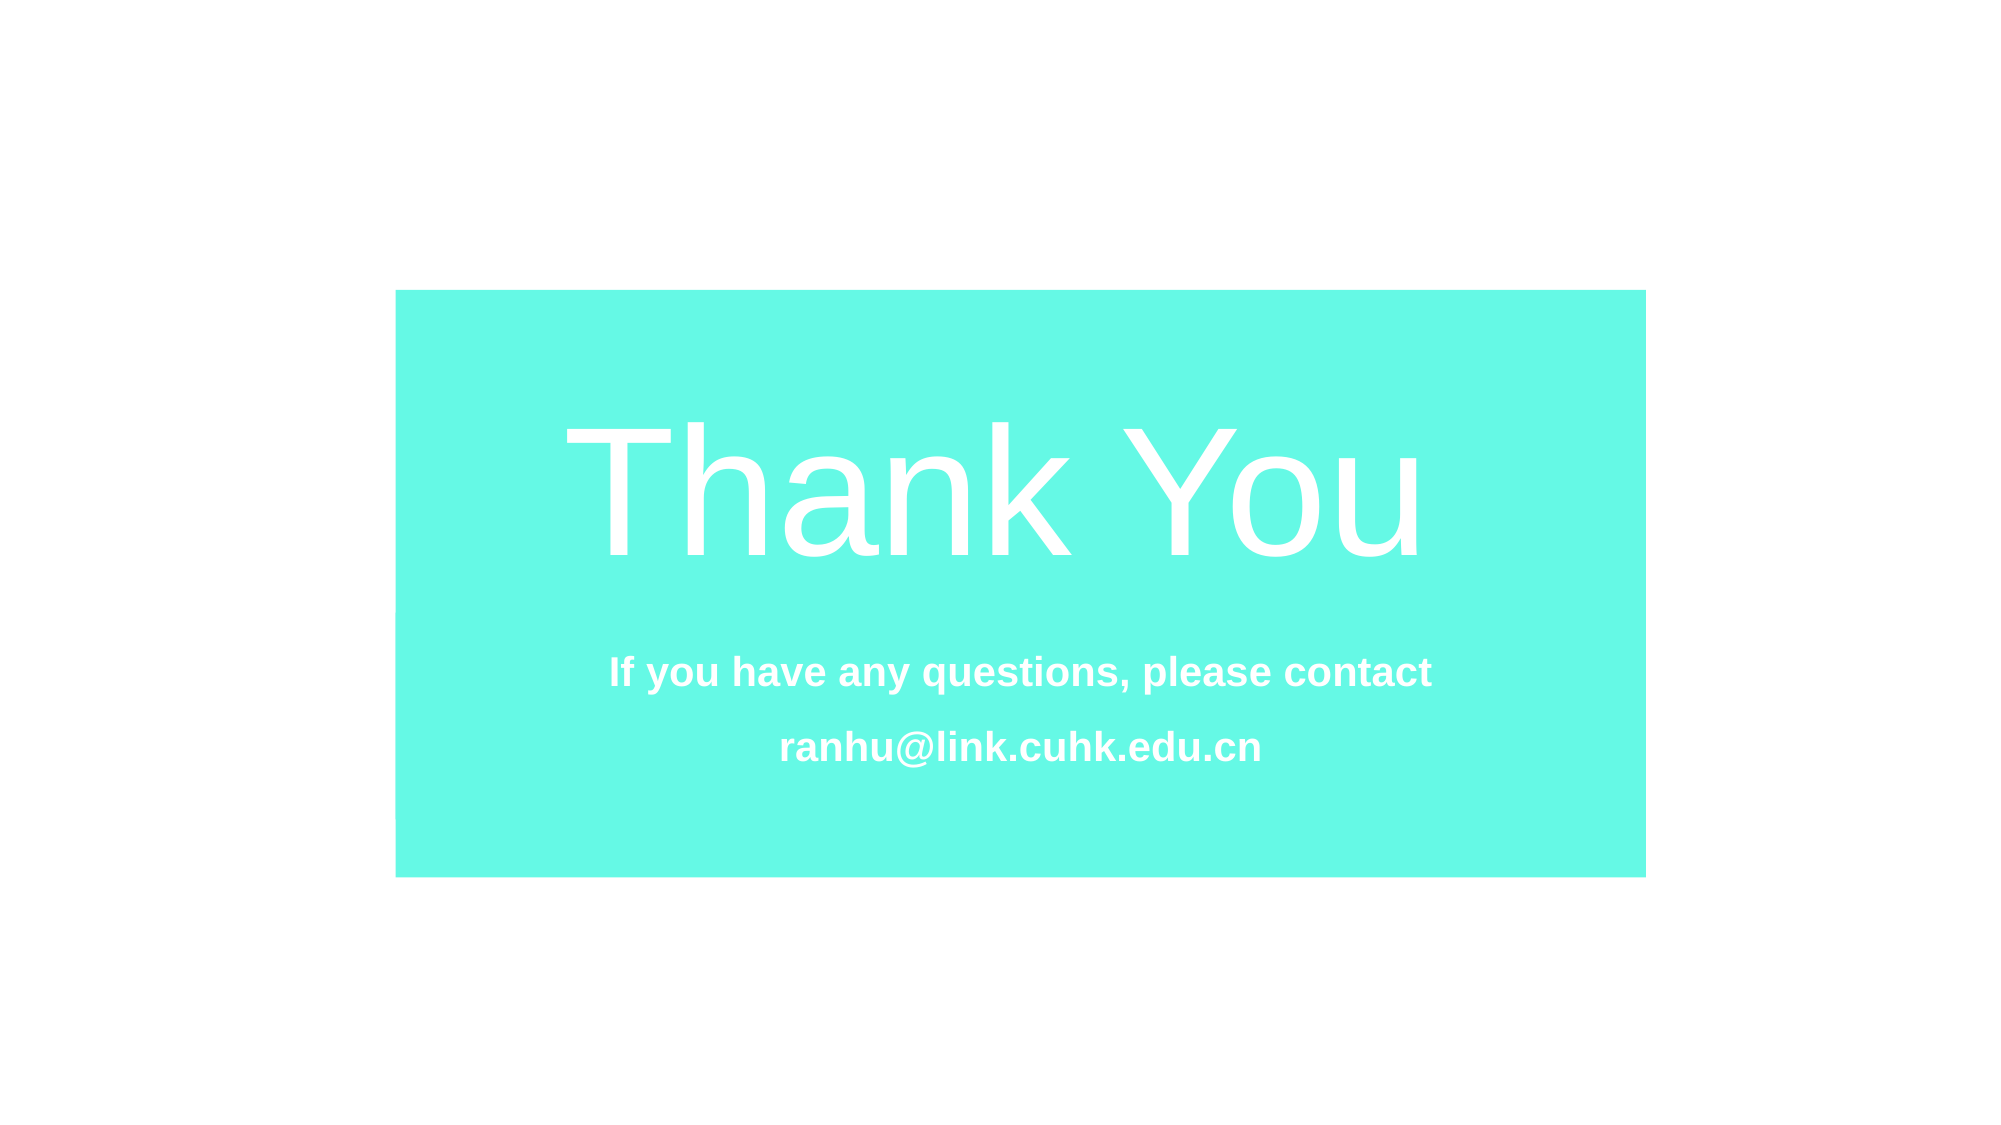

Thank You

If you have any questions, please contact ranhu@link.cuhk.edu.cn